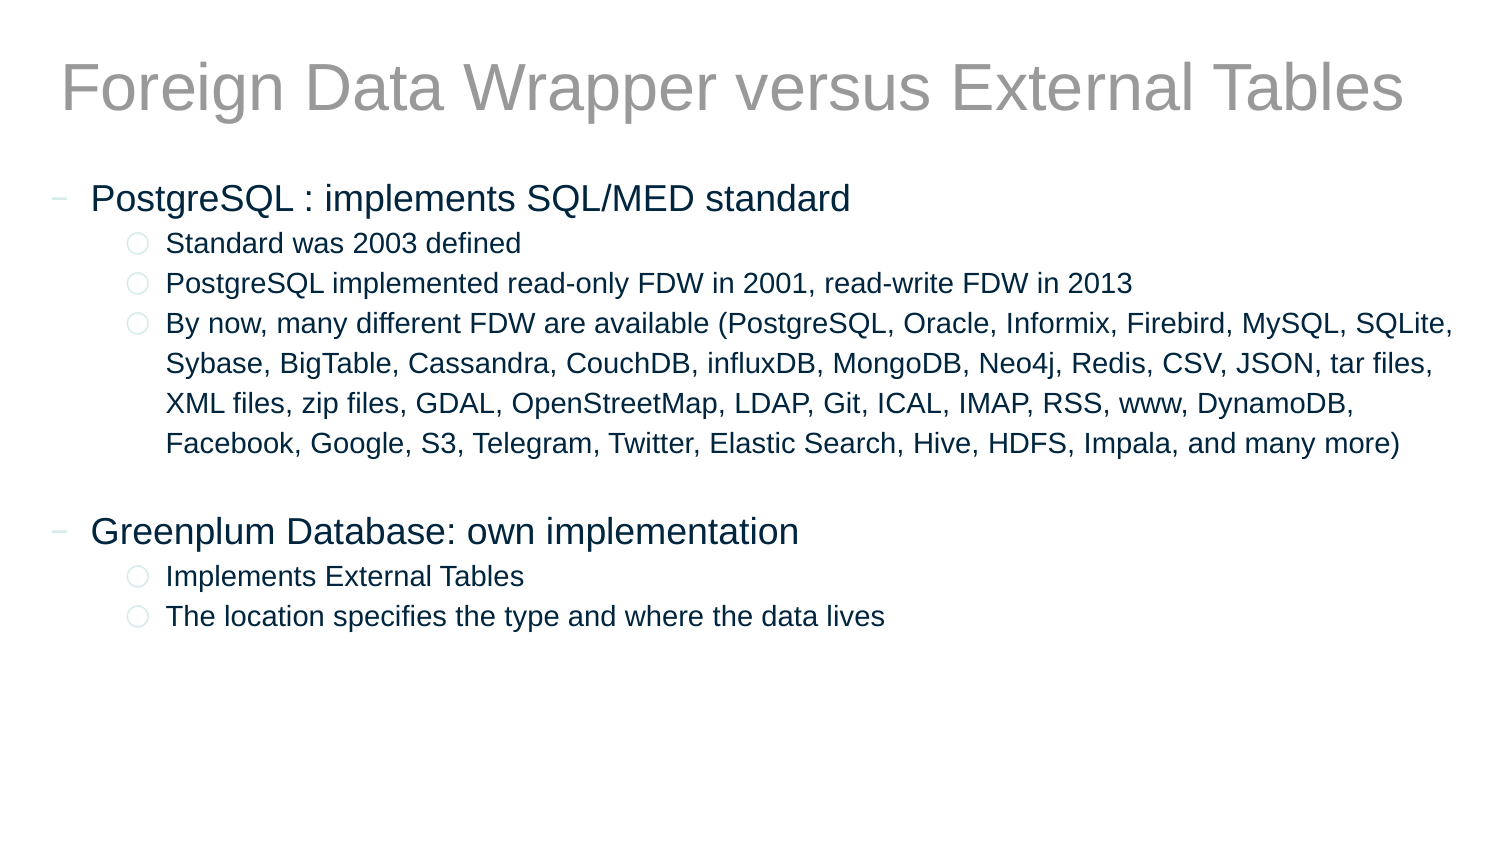

# Foreign Data Wrapper versus External Tables
PostgreSQL : implements SQL/MED standard
Standard was 2003 defined
PostgreSQL implemented read-only FDW in 2001, read-write FDW in 2013
By now, many different FDW are available (PostgreSQL, Oracle, Informix, Firebird, MySQL, SQLite, Sybase, BigTable, Cassandra, CouchDB, influxDB, MongoDB, Neo4j, Redis, CSV, JSON, tar files, XML files, zip files, GDAL, OpenStreetMap, LDAP, Git, ICAL, IMAP, RSS, www, DynamoDB, Facebook, Google, S3, Telegram, Twitter, Elastic Search, Hive, HDFS, Impala, and many more)

Greenplum Database: own implementation
Implements External Tables
The location specifies the type and where the data lives